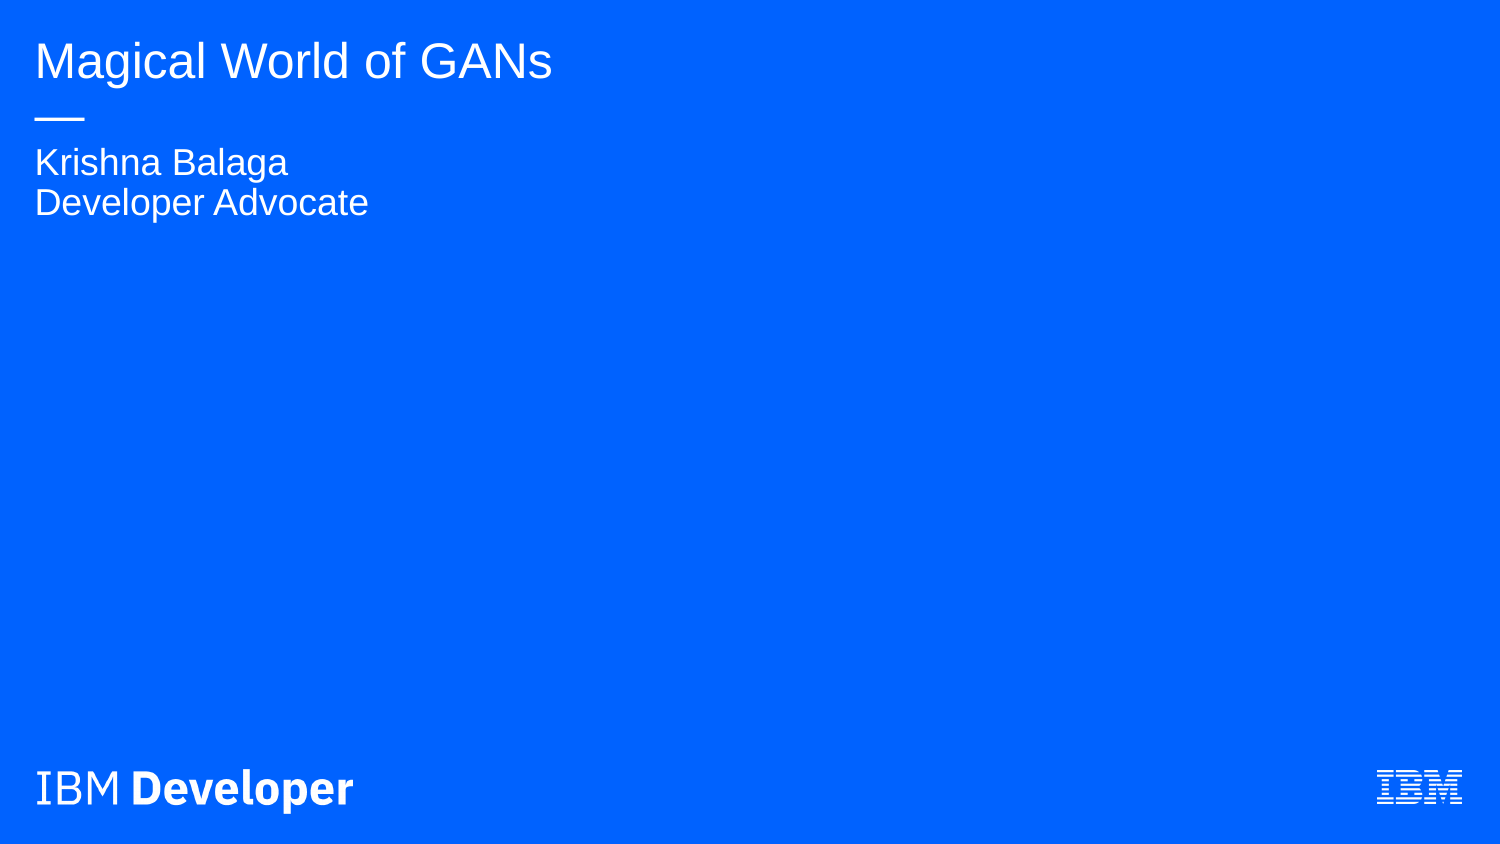

# Magical World of GANs — Krishna Balaga Developer Advocate